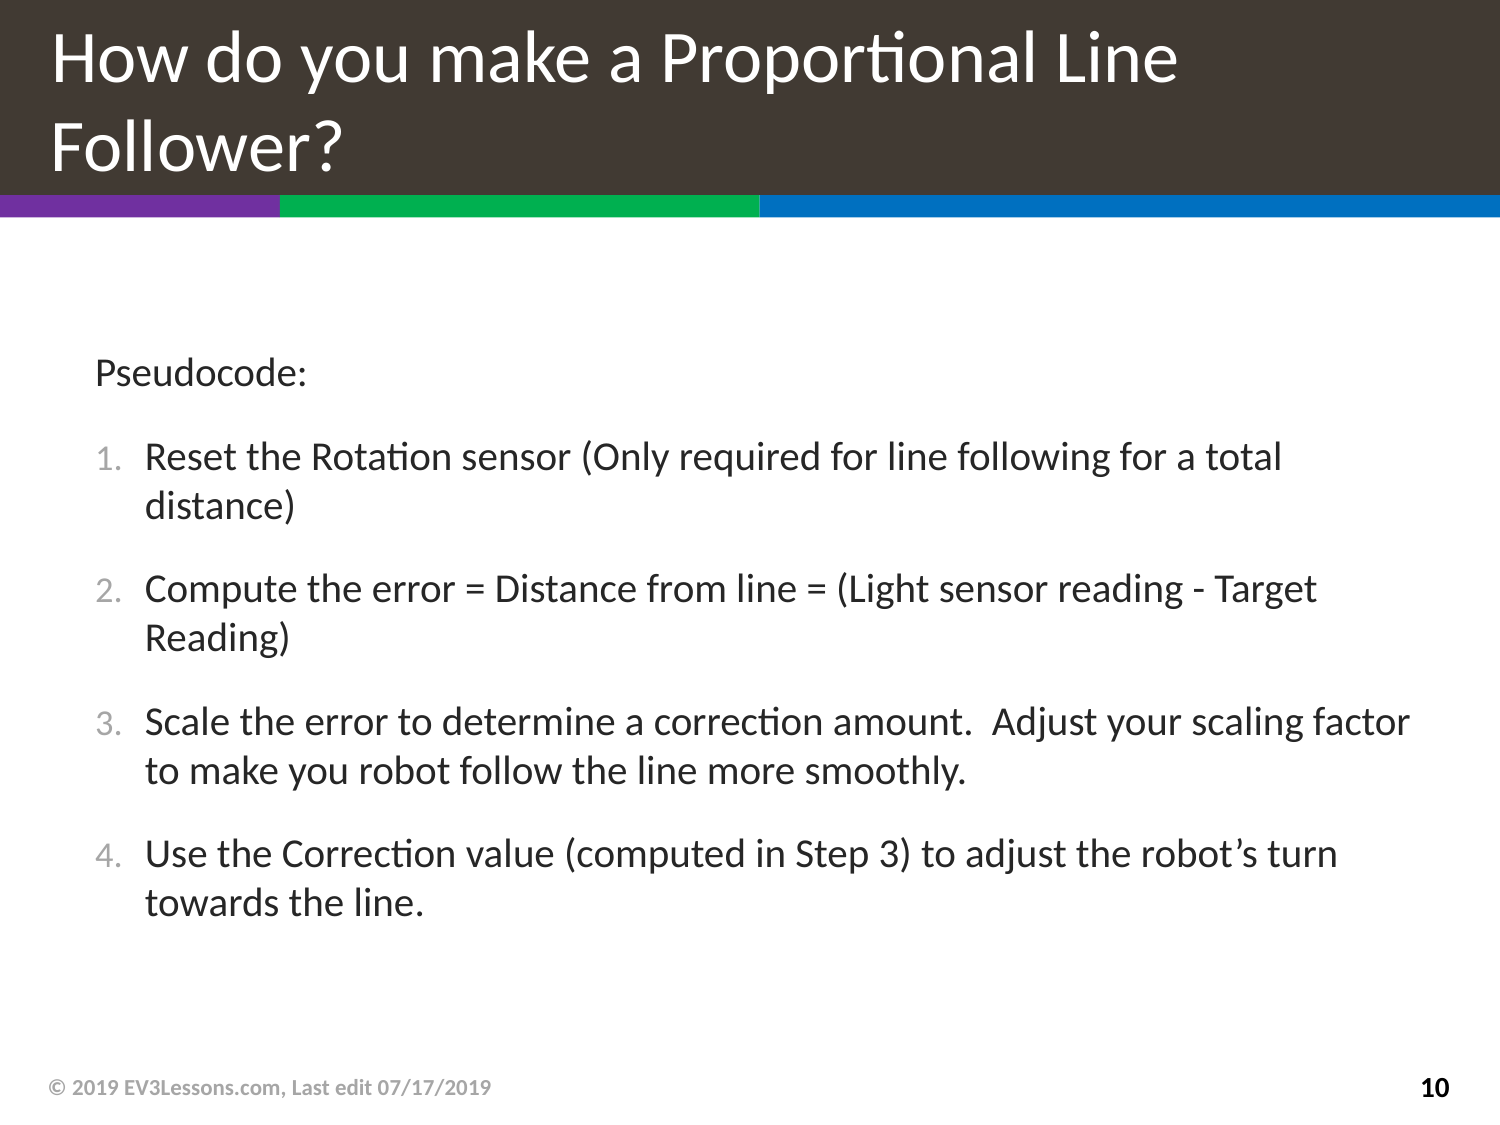

# How do you make a Proportional Line Follower?
Pseudocode:
Reset the Rotation sensor (Only required for line following for a total distance)
Compute the error = Distance from line = (Light sensor reading - Target Reading)
Scale the error to determine a correction amount.  Adjust your scaling factor to make you robot follow the line more smoothly.
Use the Correction value (computed in Step 3) to adjust the robot’s turn towards the line.
© 2019 EV3Lessons.com, Last edit 07/17/2019
10